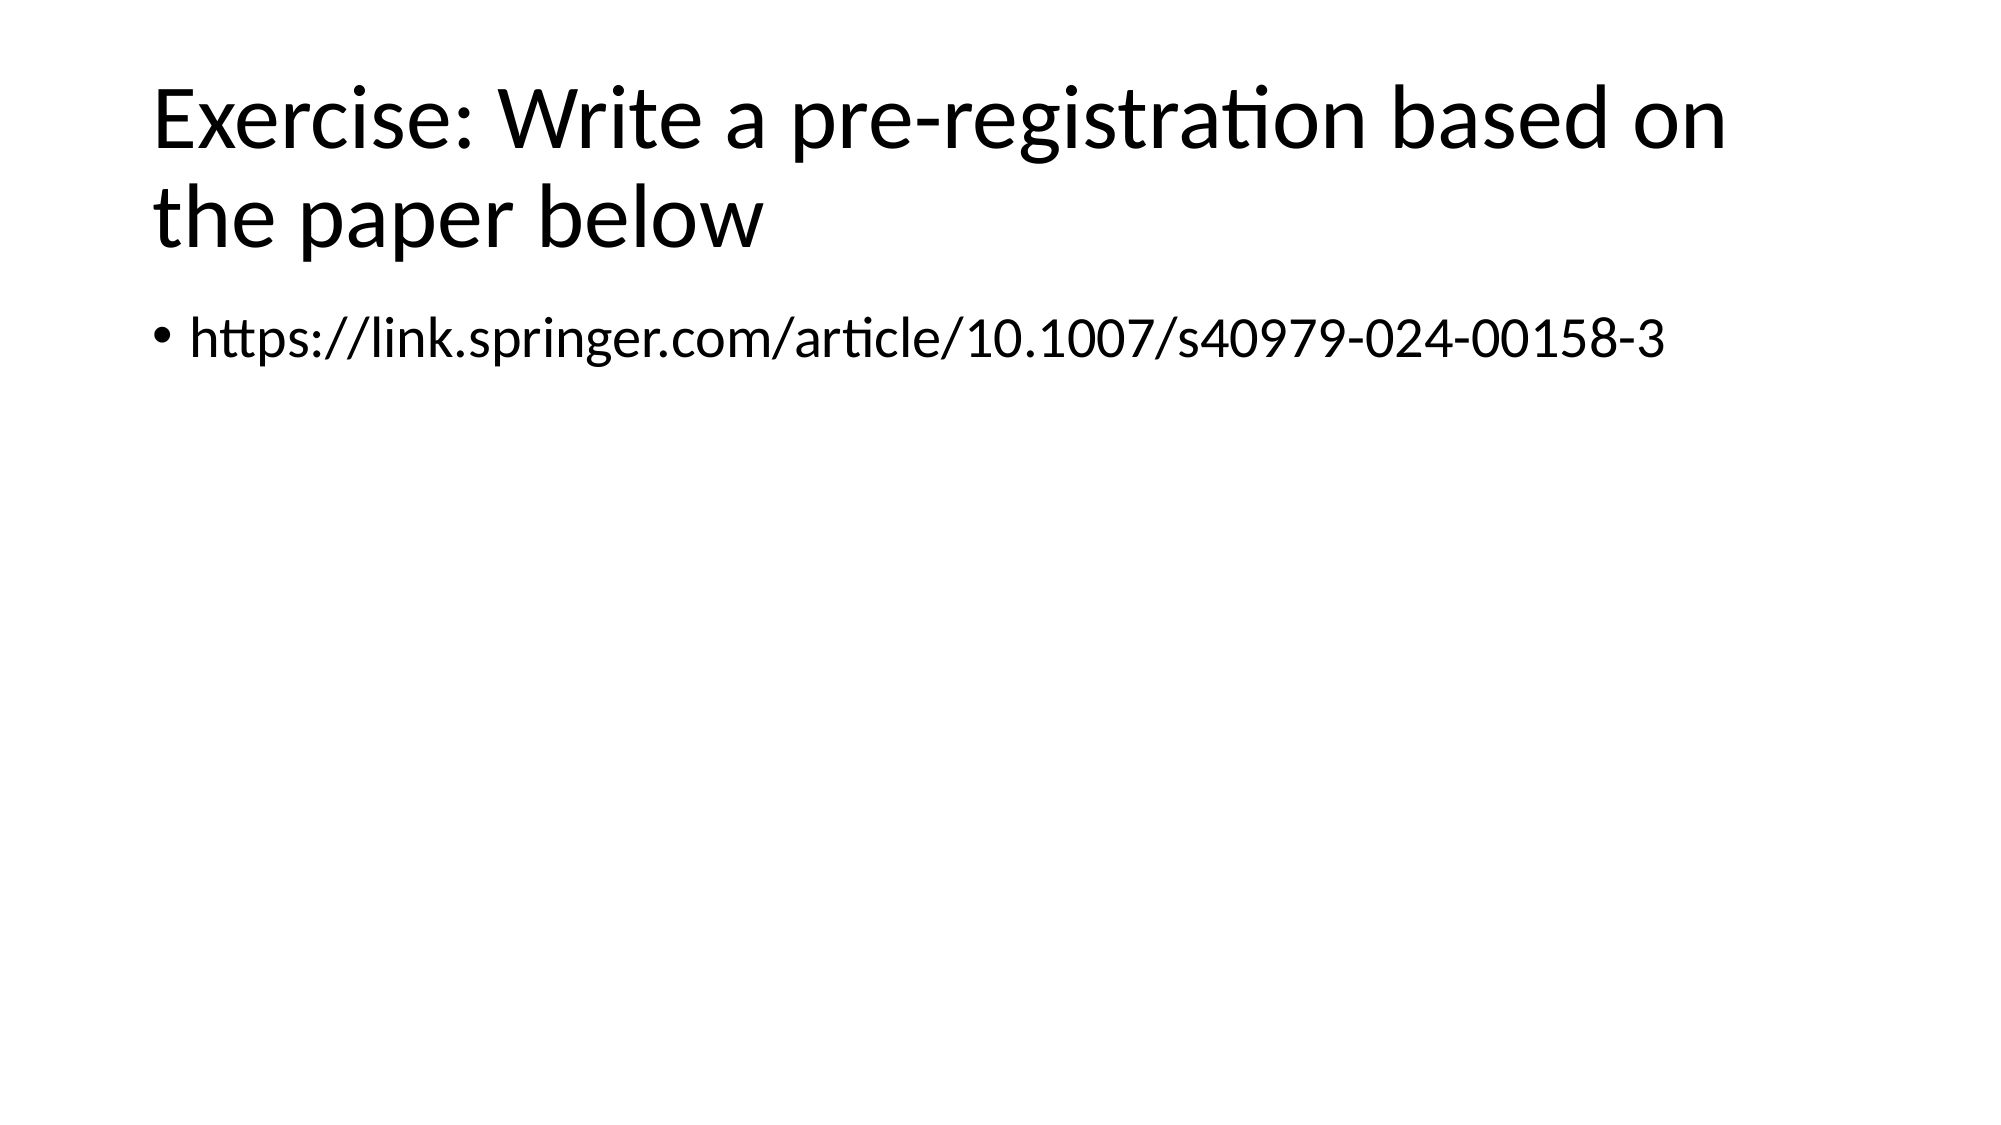

# Exercise: Write a pre-registration based on the paper below
https://link.springer.com/article/10.1007/s40979-024-00158-3